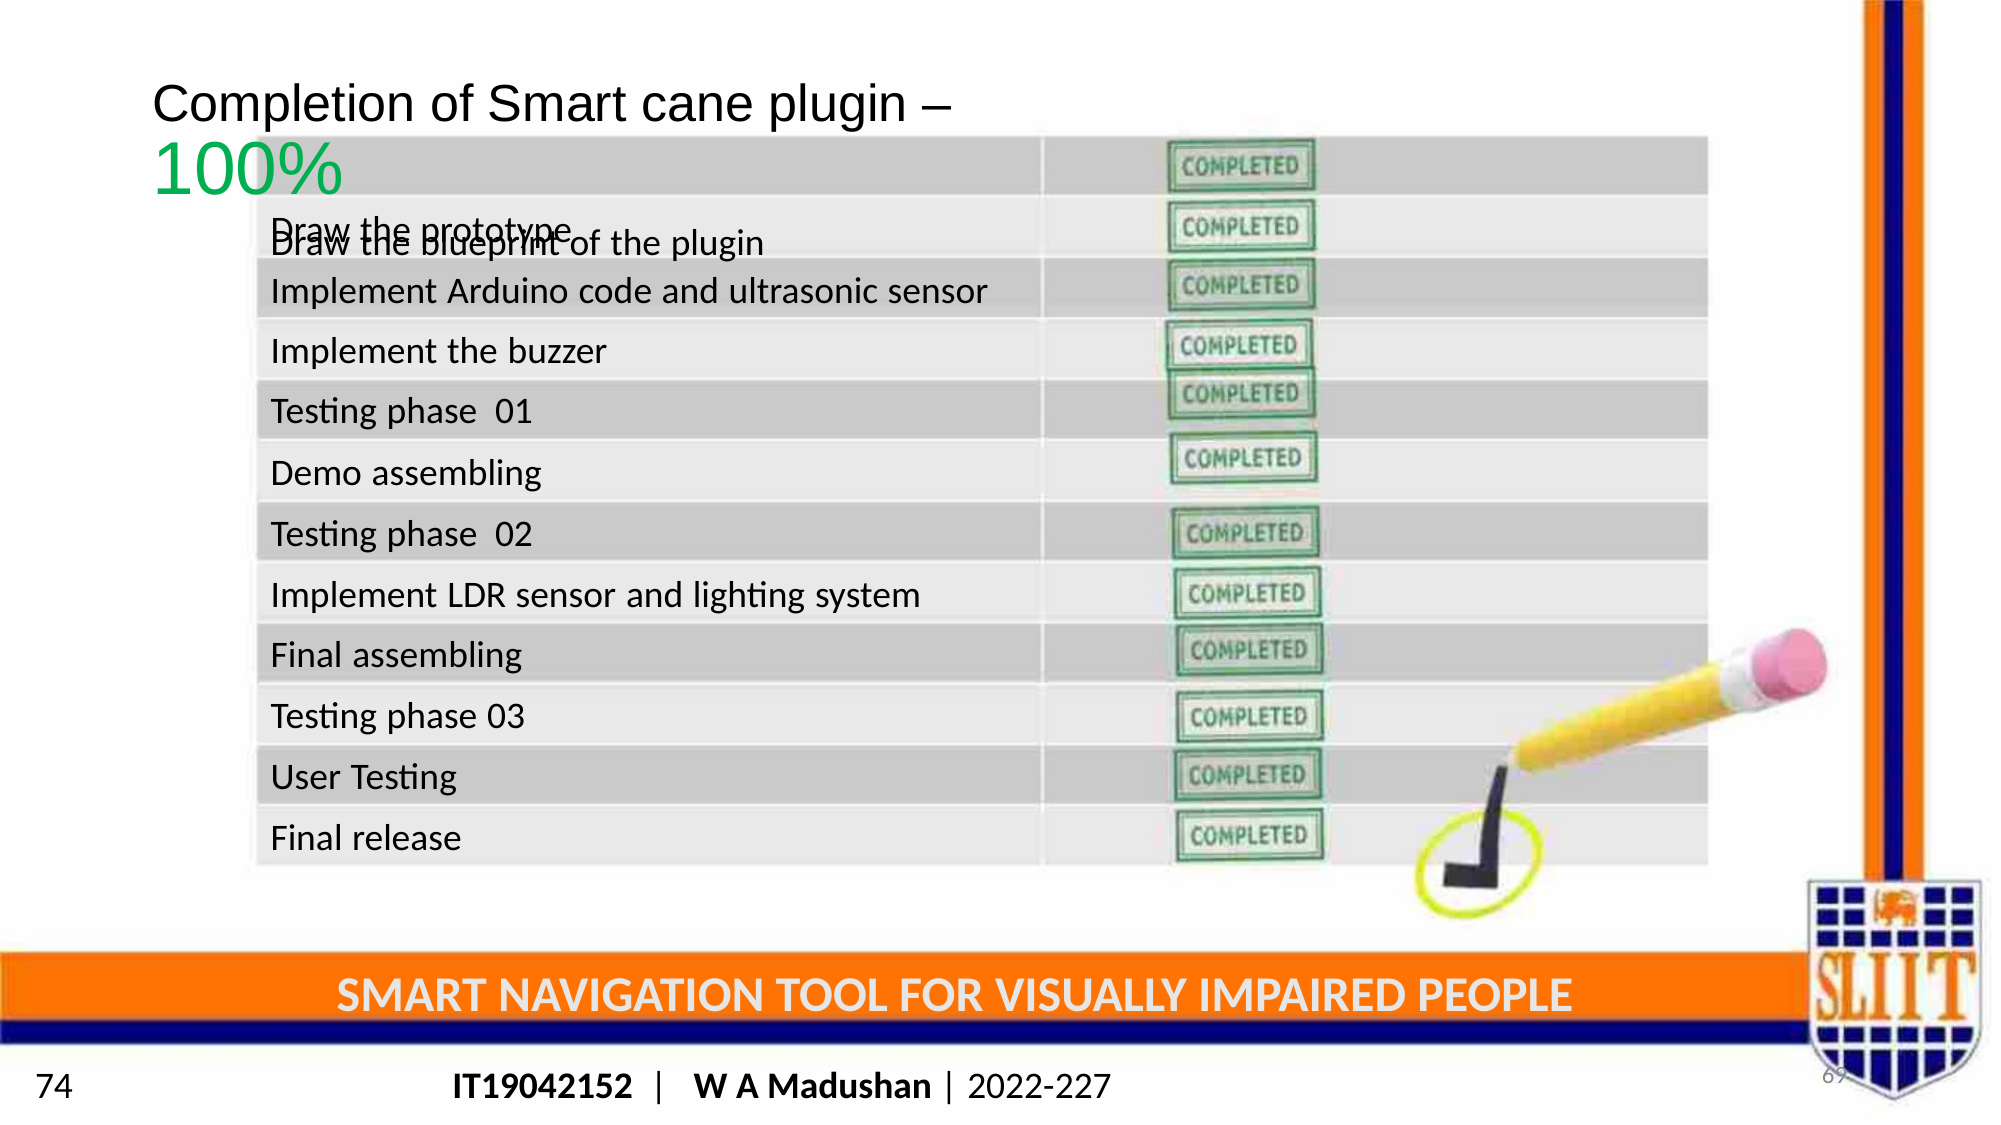

Completion of Smart cane plugin – 100%
Draw the blueprint of the plugin
Draw the prototype
Implement Arduino code and ultrasonic sensor
Implement the buzzer
Testing phase 01
Demo assembling
Testing phase 02
Implement LDR sensor and lighting system
Final assembling
Testing phase 03
User Testing
Final release
SMART NAVIGATION TOOL FOR VISUALLY IMPAIRED PEOPLE
69
74
IT19042152 | W A Madushan | 2022-227